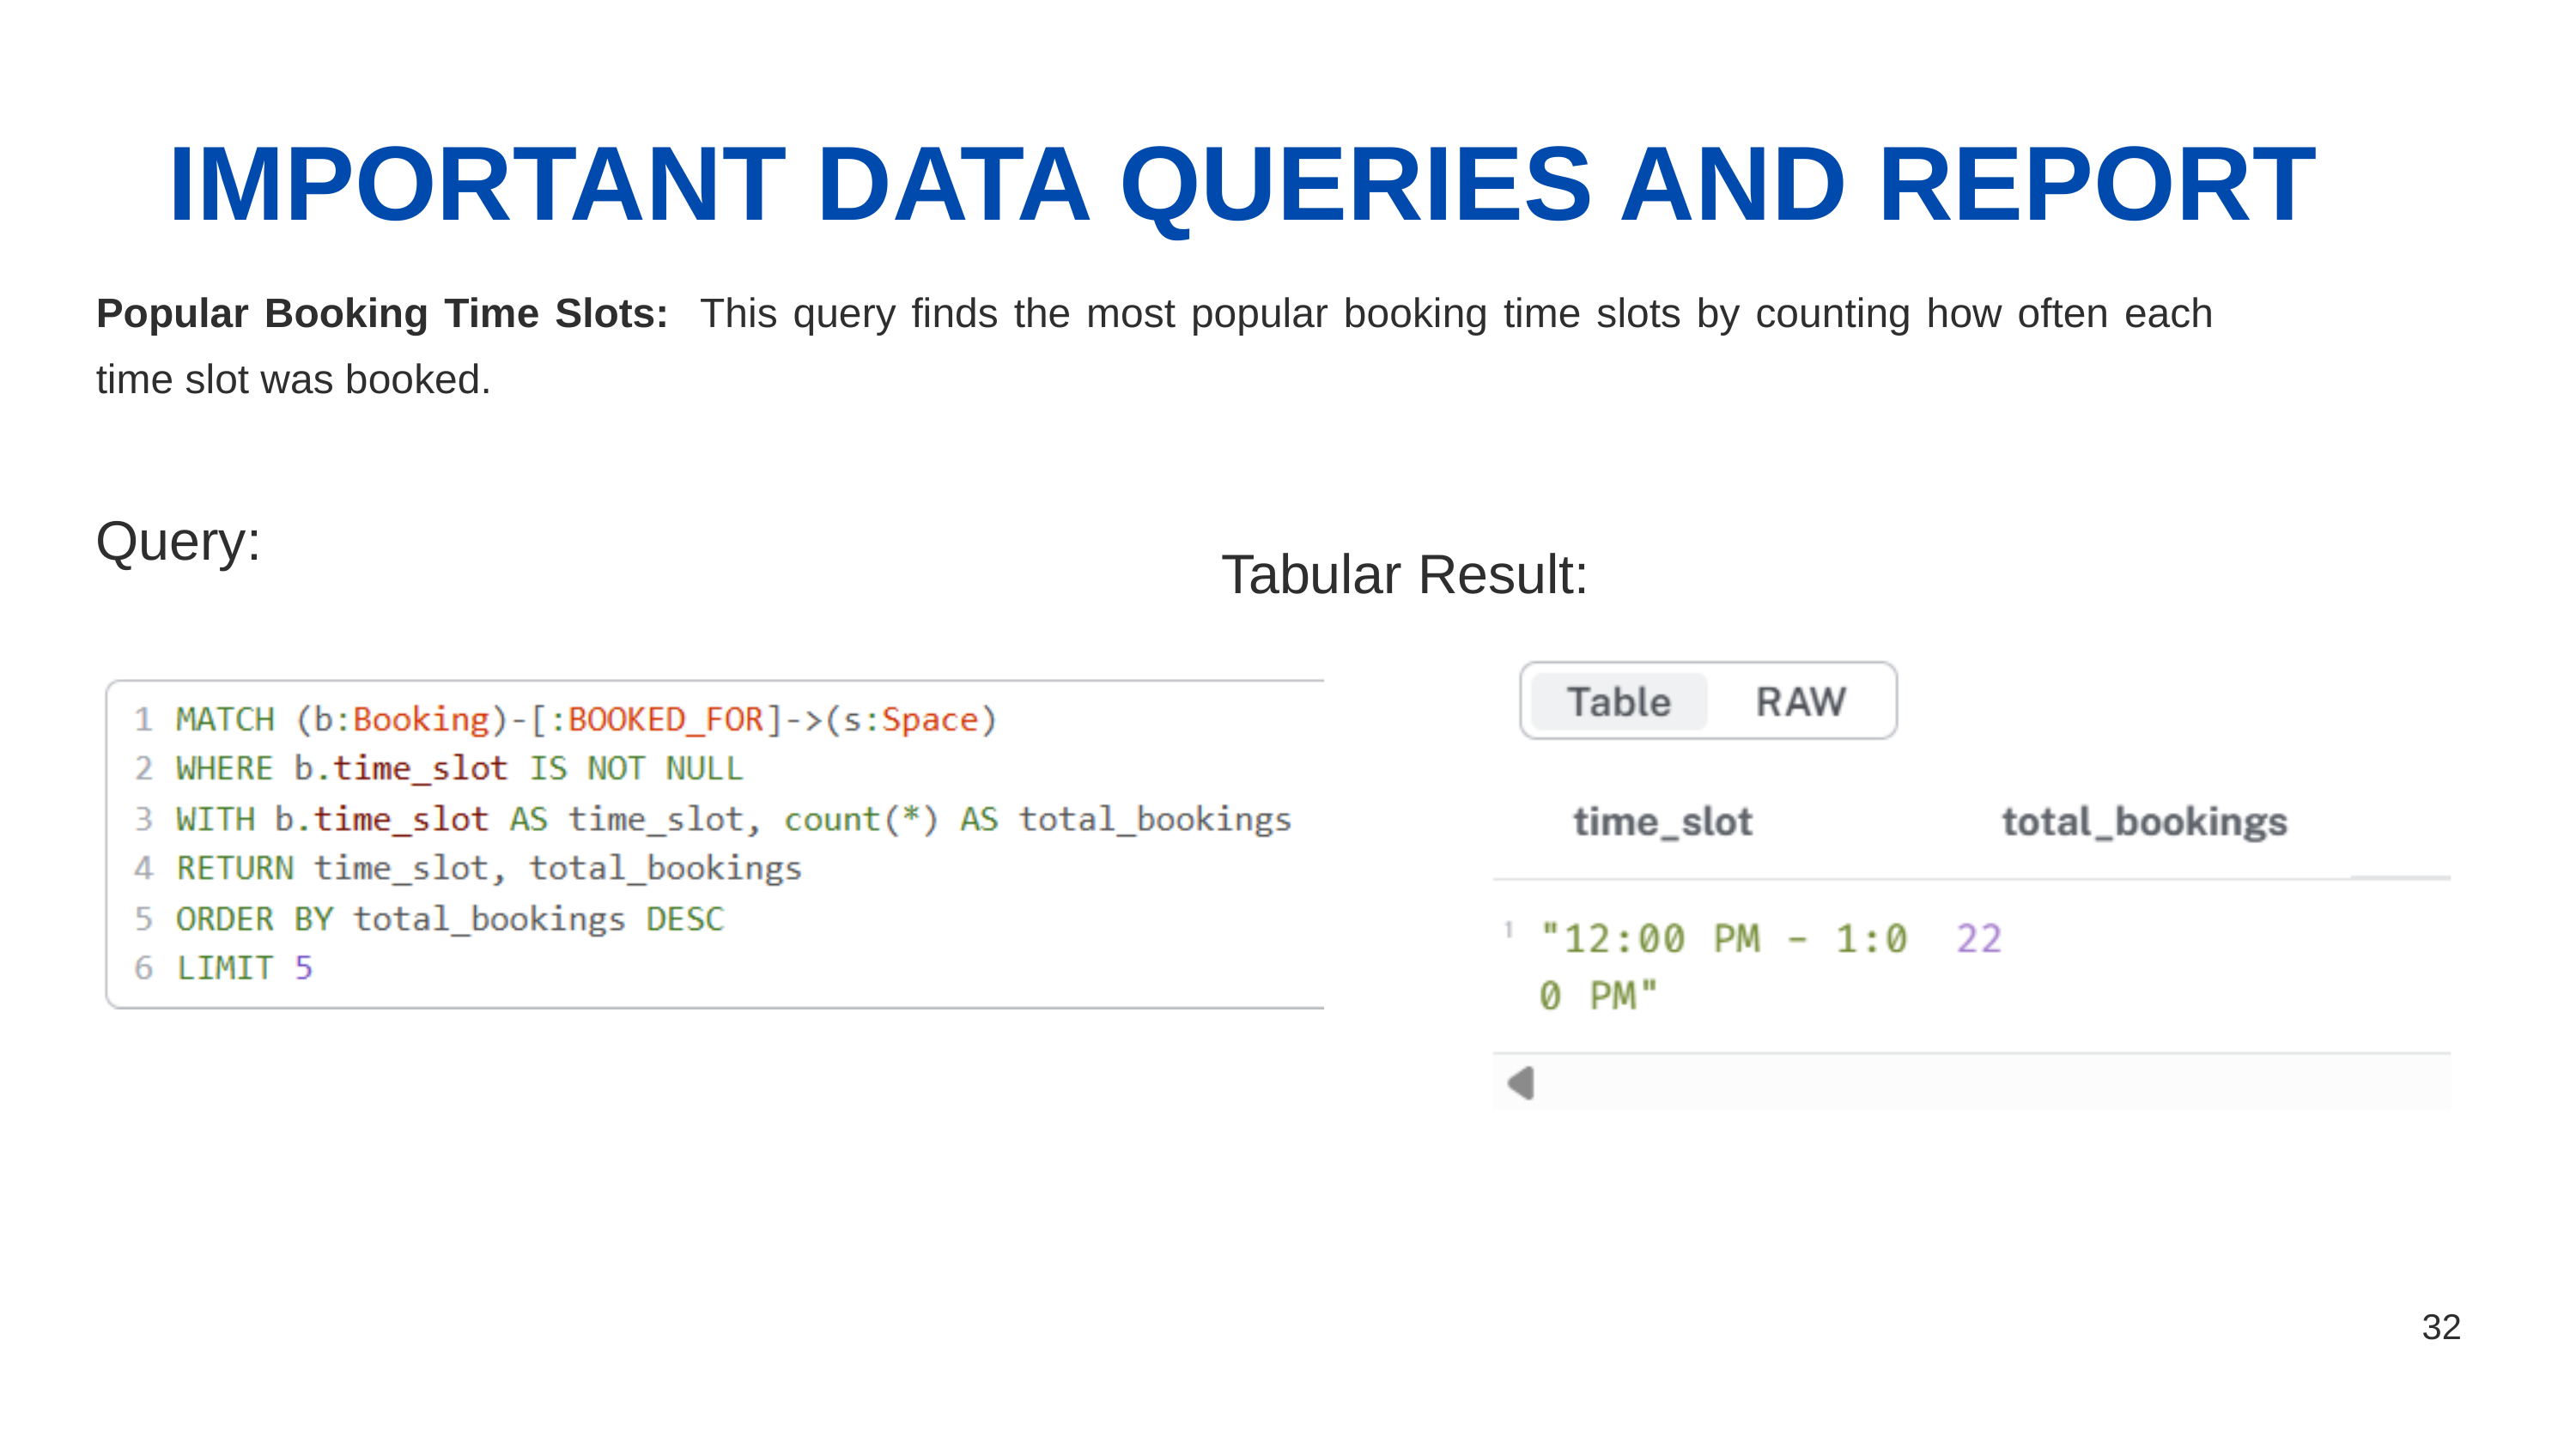

IMPORTANT DATA QUERIES AND REPORT
Popular Booking Time Slots:  This query finds the most popular booking time slots by counting how often each time slot was booked.

Query:
Tabular Result:

32